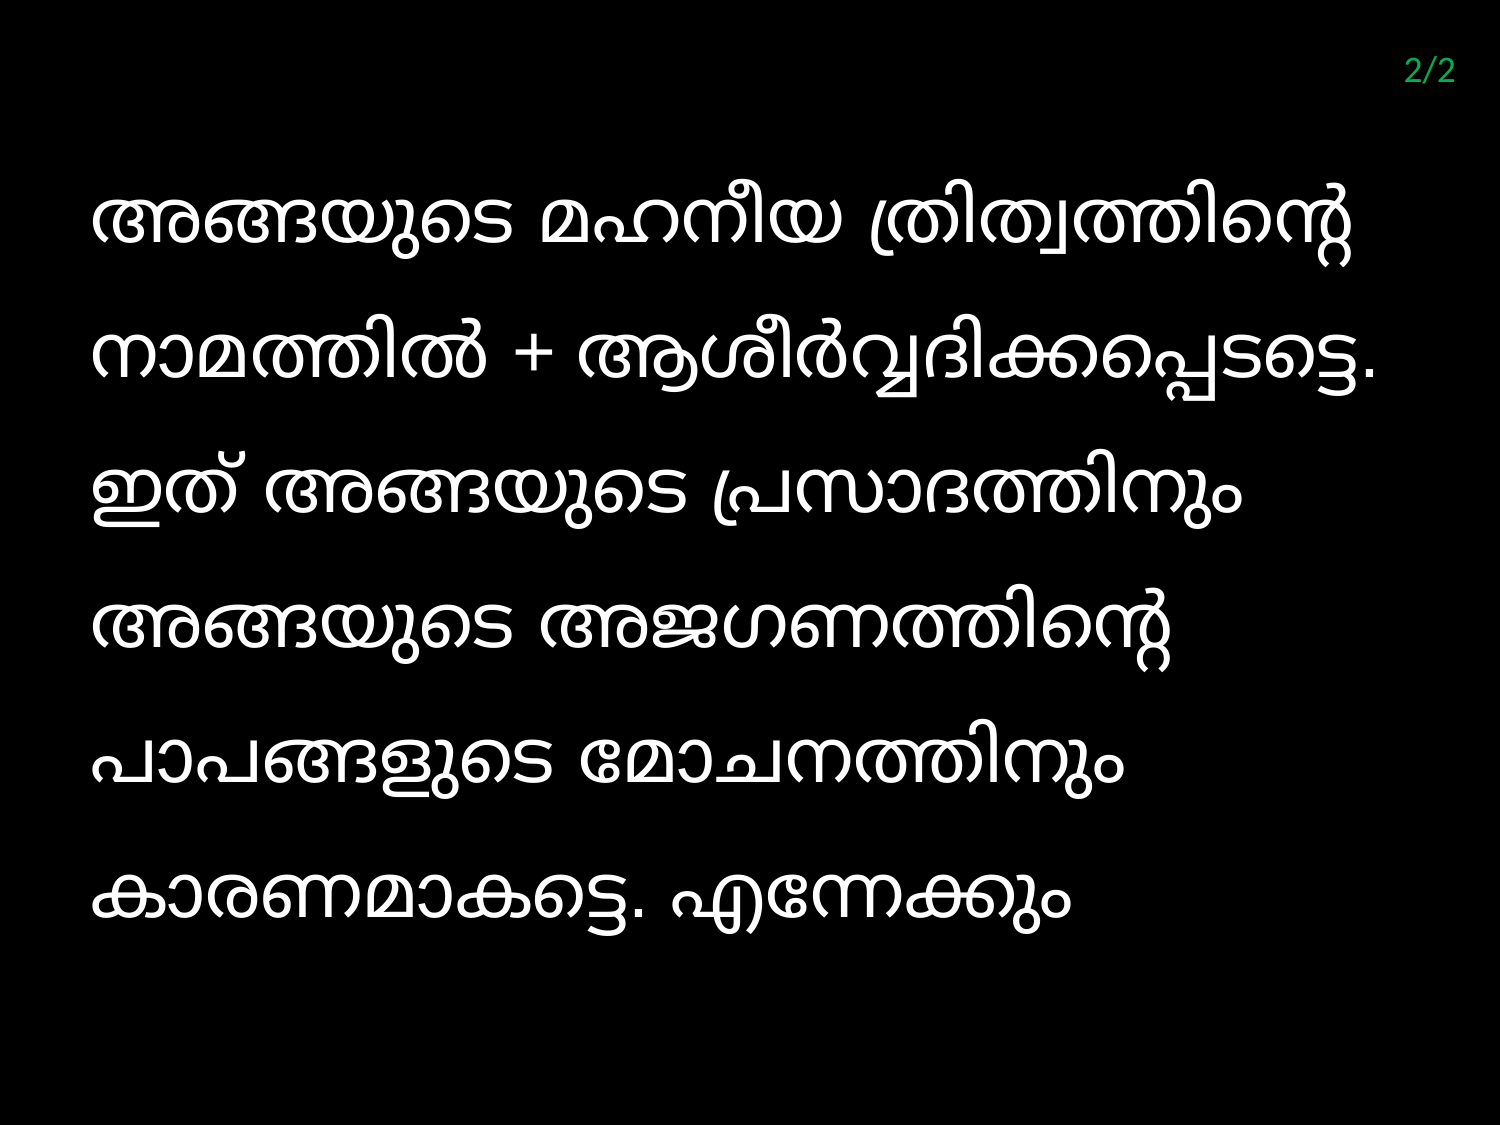

2/2
അങ്ങയുടെ മഹനീയ ത്രിത്വത്തിന്‍റെ നാമത്തില്‍ + ആശീര്‍വ്വദിക്കപ്പെടട്ടെ. ഇത് അങ്ങയുടെ പ്രസാദത്തിനും അങ്ങയുടെ അജഗണത്തിന്‍റെ പാപങ്ങളുടെ മോചനത്തിനും കാരണമാകട്ടെ. എന്നേക്കും